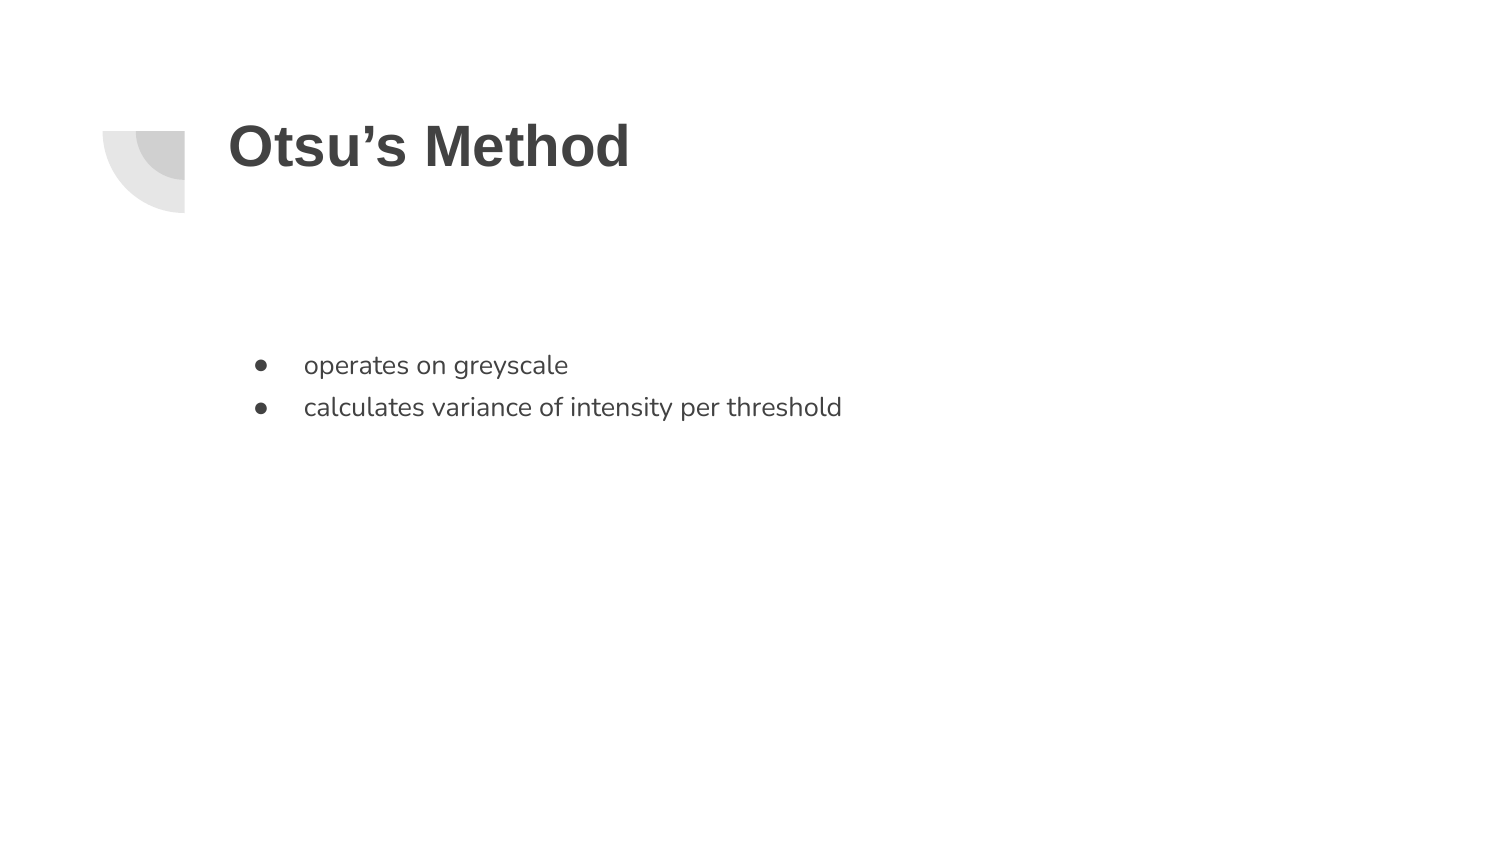

# Otsu’s Method
operates on greyscale
calculates variance of intensity per threshold